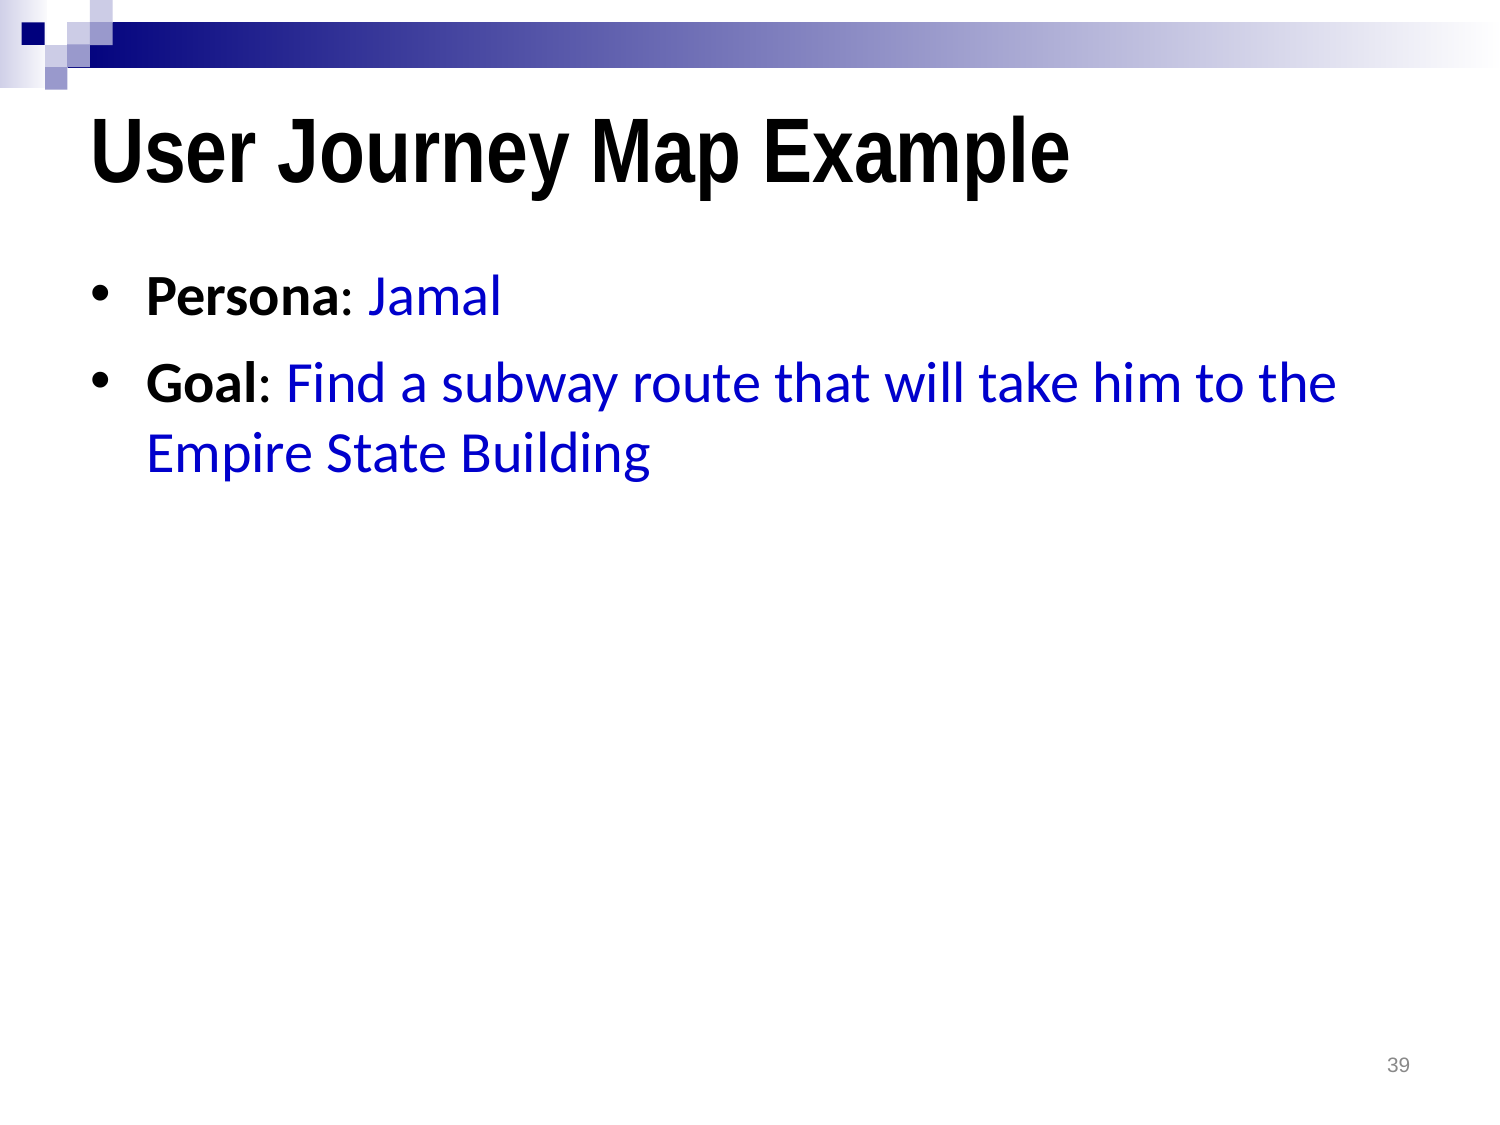

# User Journey Map Example
Persona: Jamal
Goal: Find a subway route that will take him to the Empire State Building

39